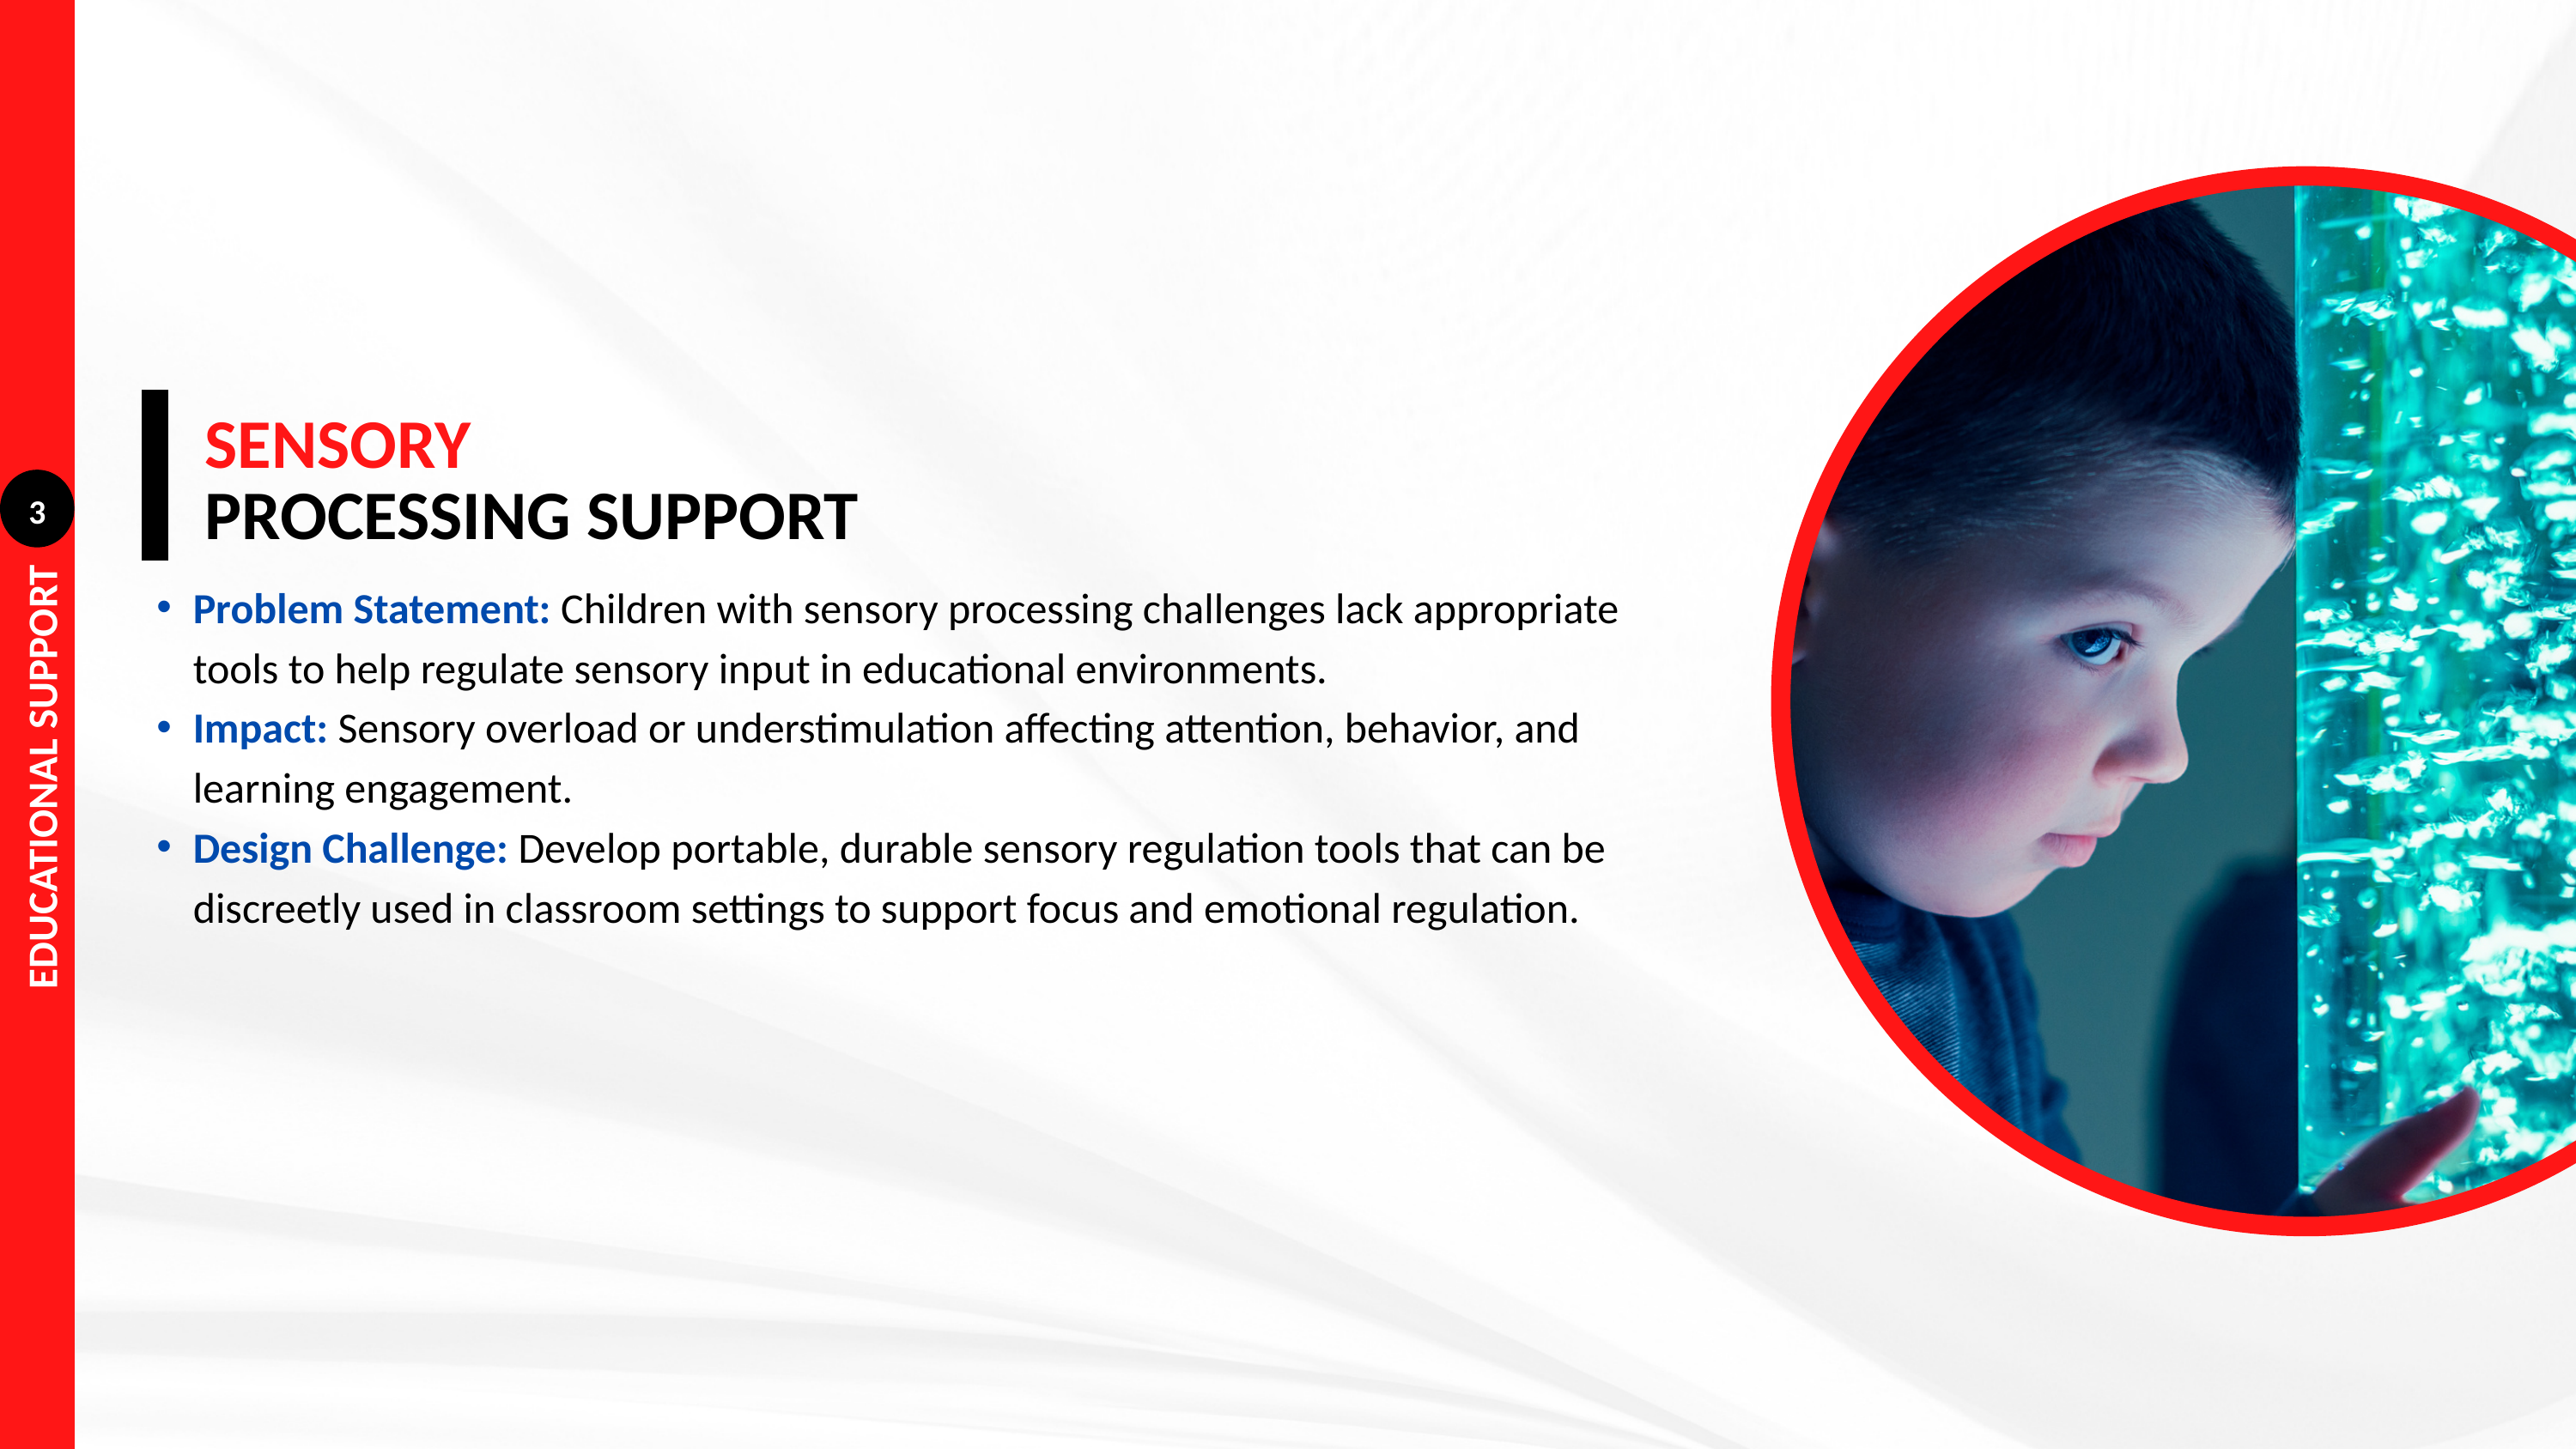

SENSORY

PROCESSING SUPPORT

3

Problem Statement: Children with sensory processing challenges lack appropriate tools to help regulate sensory input in educational environments.
Impact: Sensory overload or understimulation affecting attention, behavior, and learning engagement.
Design Challenge: Develop portable, durable sensory regulation tools that can be discreetly used in classroom settings to support focus and emotional regulation.
EDUCATIONAL SUPPORT